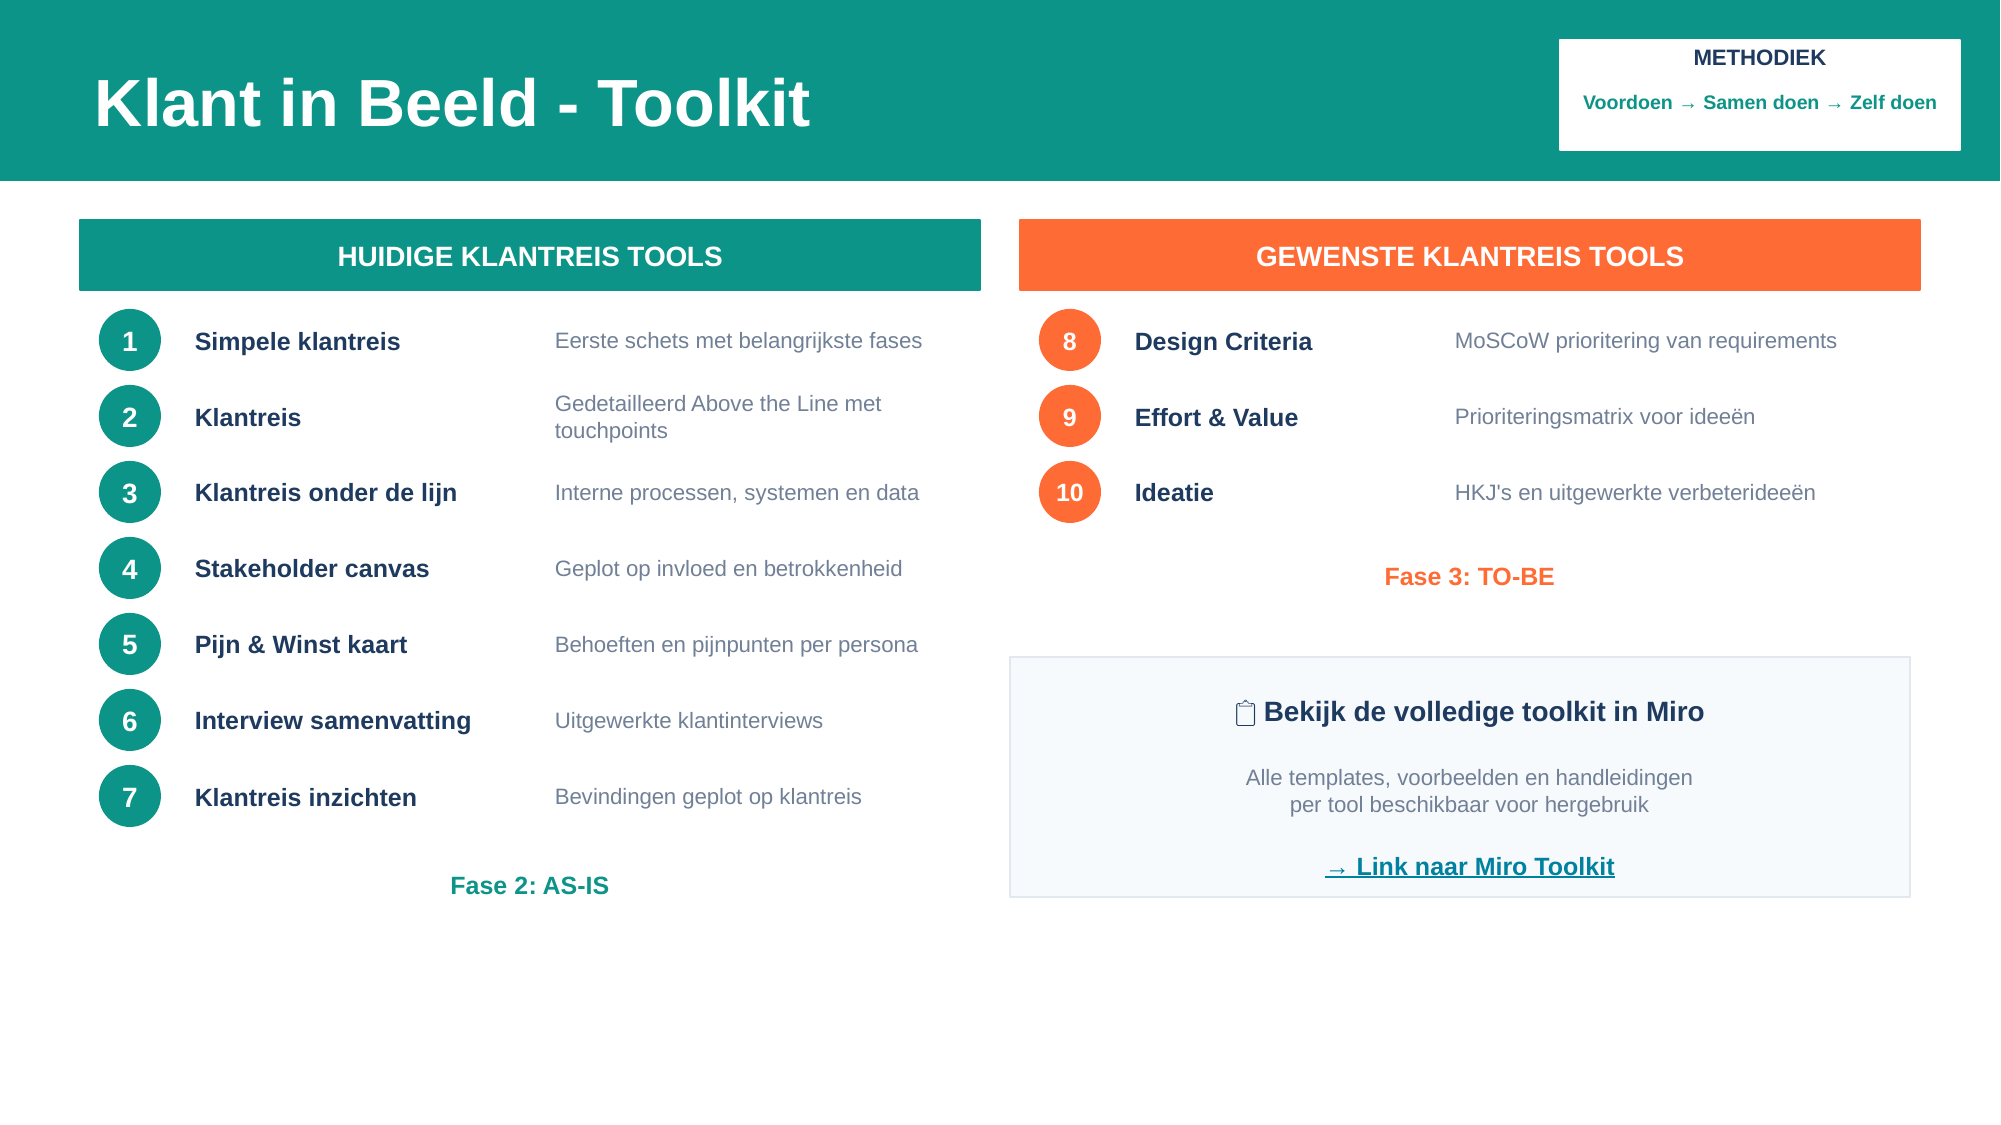

METHODIEK

Klant in Beeld - Toolkit
Voordoen → Samen doen → Zelf doen

HUIDIGE KLANTREIS TOOLS

GEWENSTE KLANTREIS TOOLS

1
Simpele klantreis
Eerste schets met belangrijkste fases

8
Design Criteria
MoSCoW prioritering van requirements

2
Klantreis
Gedetailleerd Above the Line met touchpoints

9
Effort & Value
Prioriteringsmatrix voor ideeën

3
Klantreis onder de lijn
Interne processen, systemen en data

10
Ideatie
HKJ's en uitgewerkte verbeterideeën

4
Stakeholder canvas
Geplot op invloed en betrokkenheid
Fase 3: TO-BE

5
Pijn & Winst kaart
Behoeften en pijnpunten per persona

📋 Bekijk de volledige toolkit in Miro

6
Interview samenvatting
Uitgewerkte klantinterviews
Alle templates, voorbeelden en handleidingen
per tool beschikbaar voor hergebruik

7
Klantreis inzichten
Bevindingen geplot op klantreis
→ Link naar Miro Toolkit
Fase 2: AS-IS